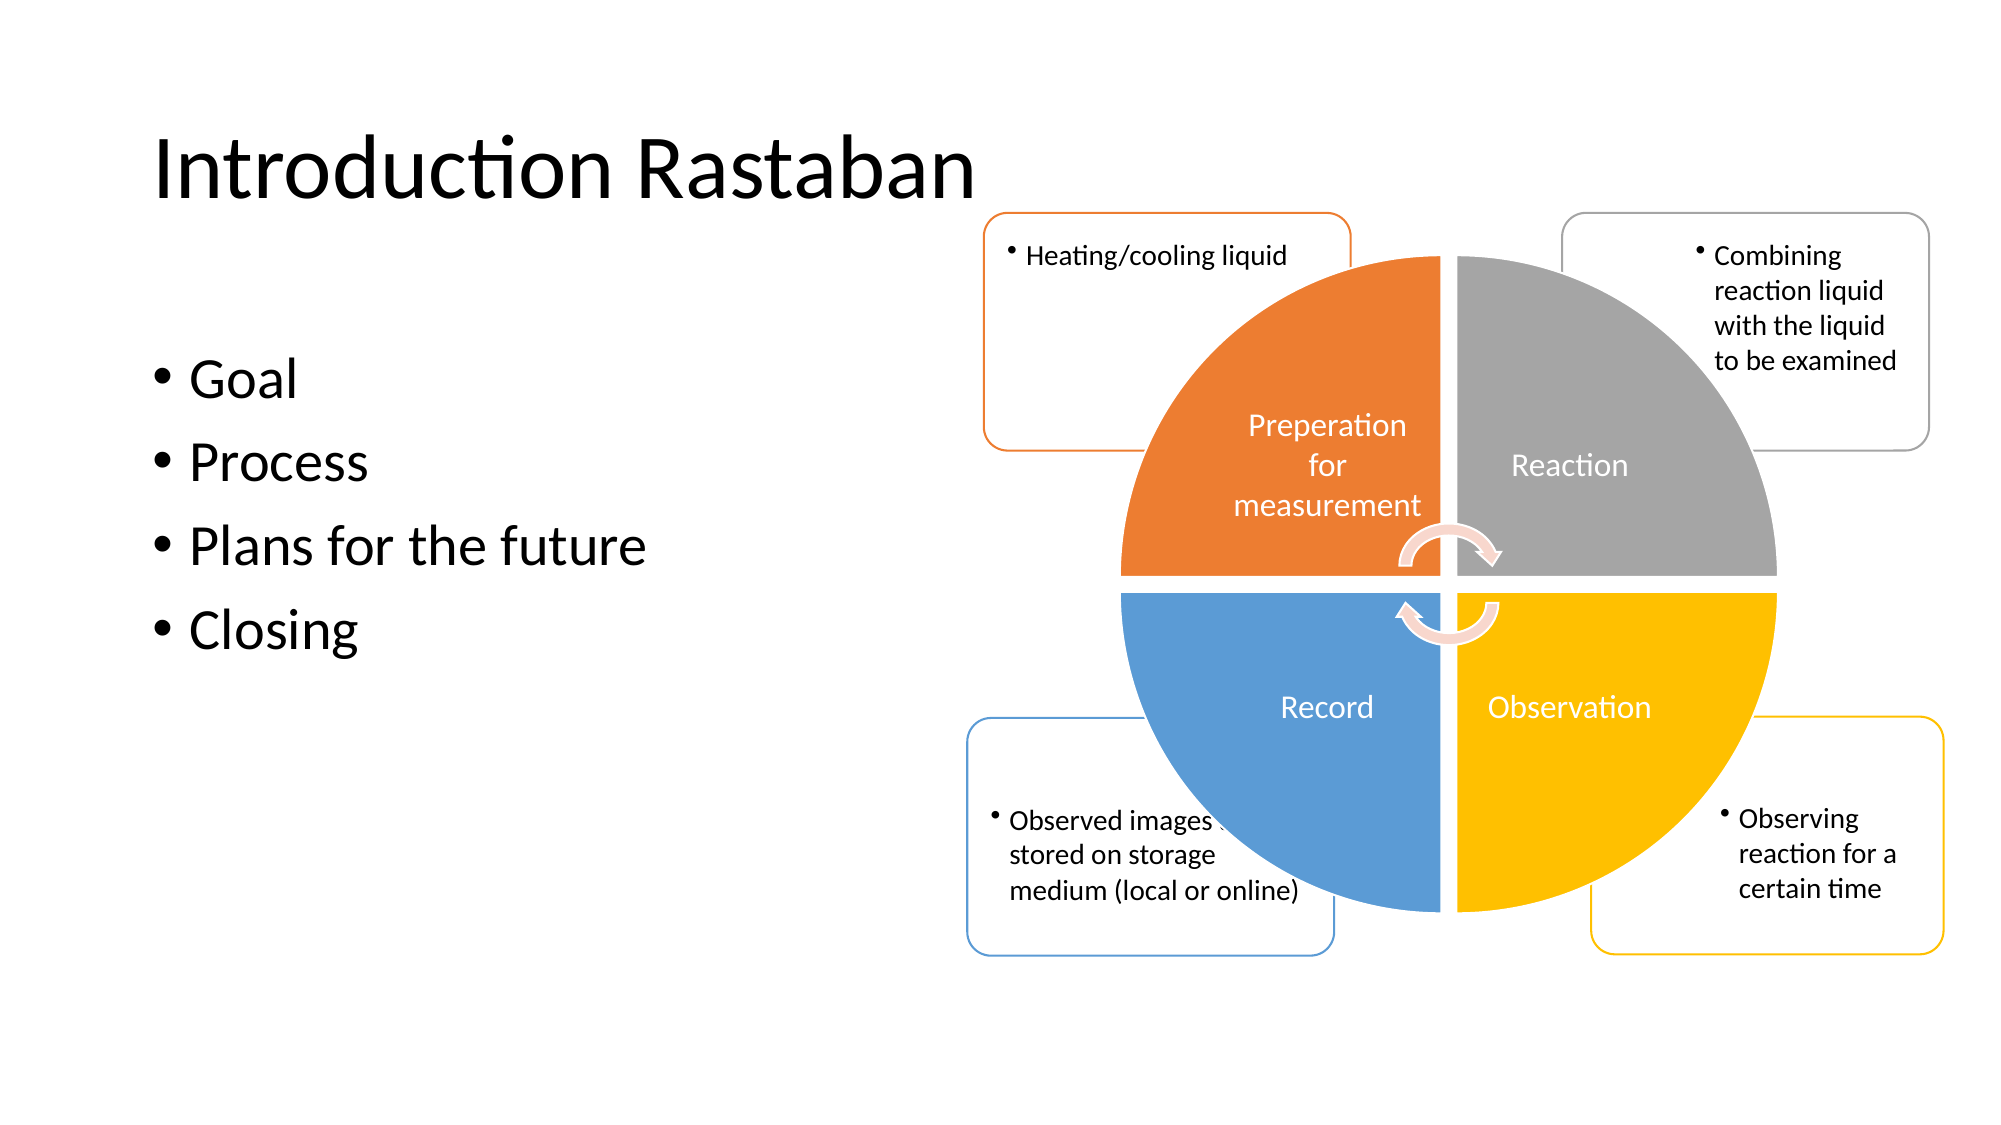

# Introduction Rastaban
Observing reaction for a certain time
Observed images are stored on storage medium (local or online)
Combining reaction liquid with the liquid to be examined
Heating/cooling liquid
Preperation for measurement
Reaction
Observation
Record
Goal
Process
Plans for the future
Closing